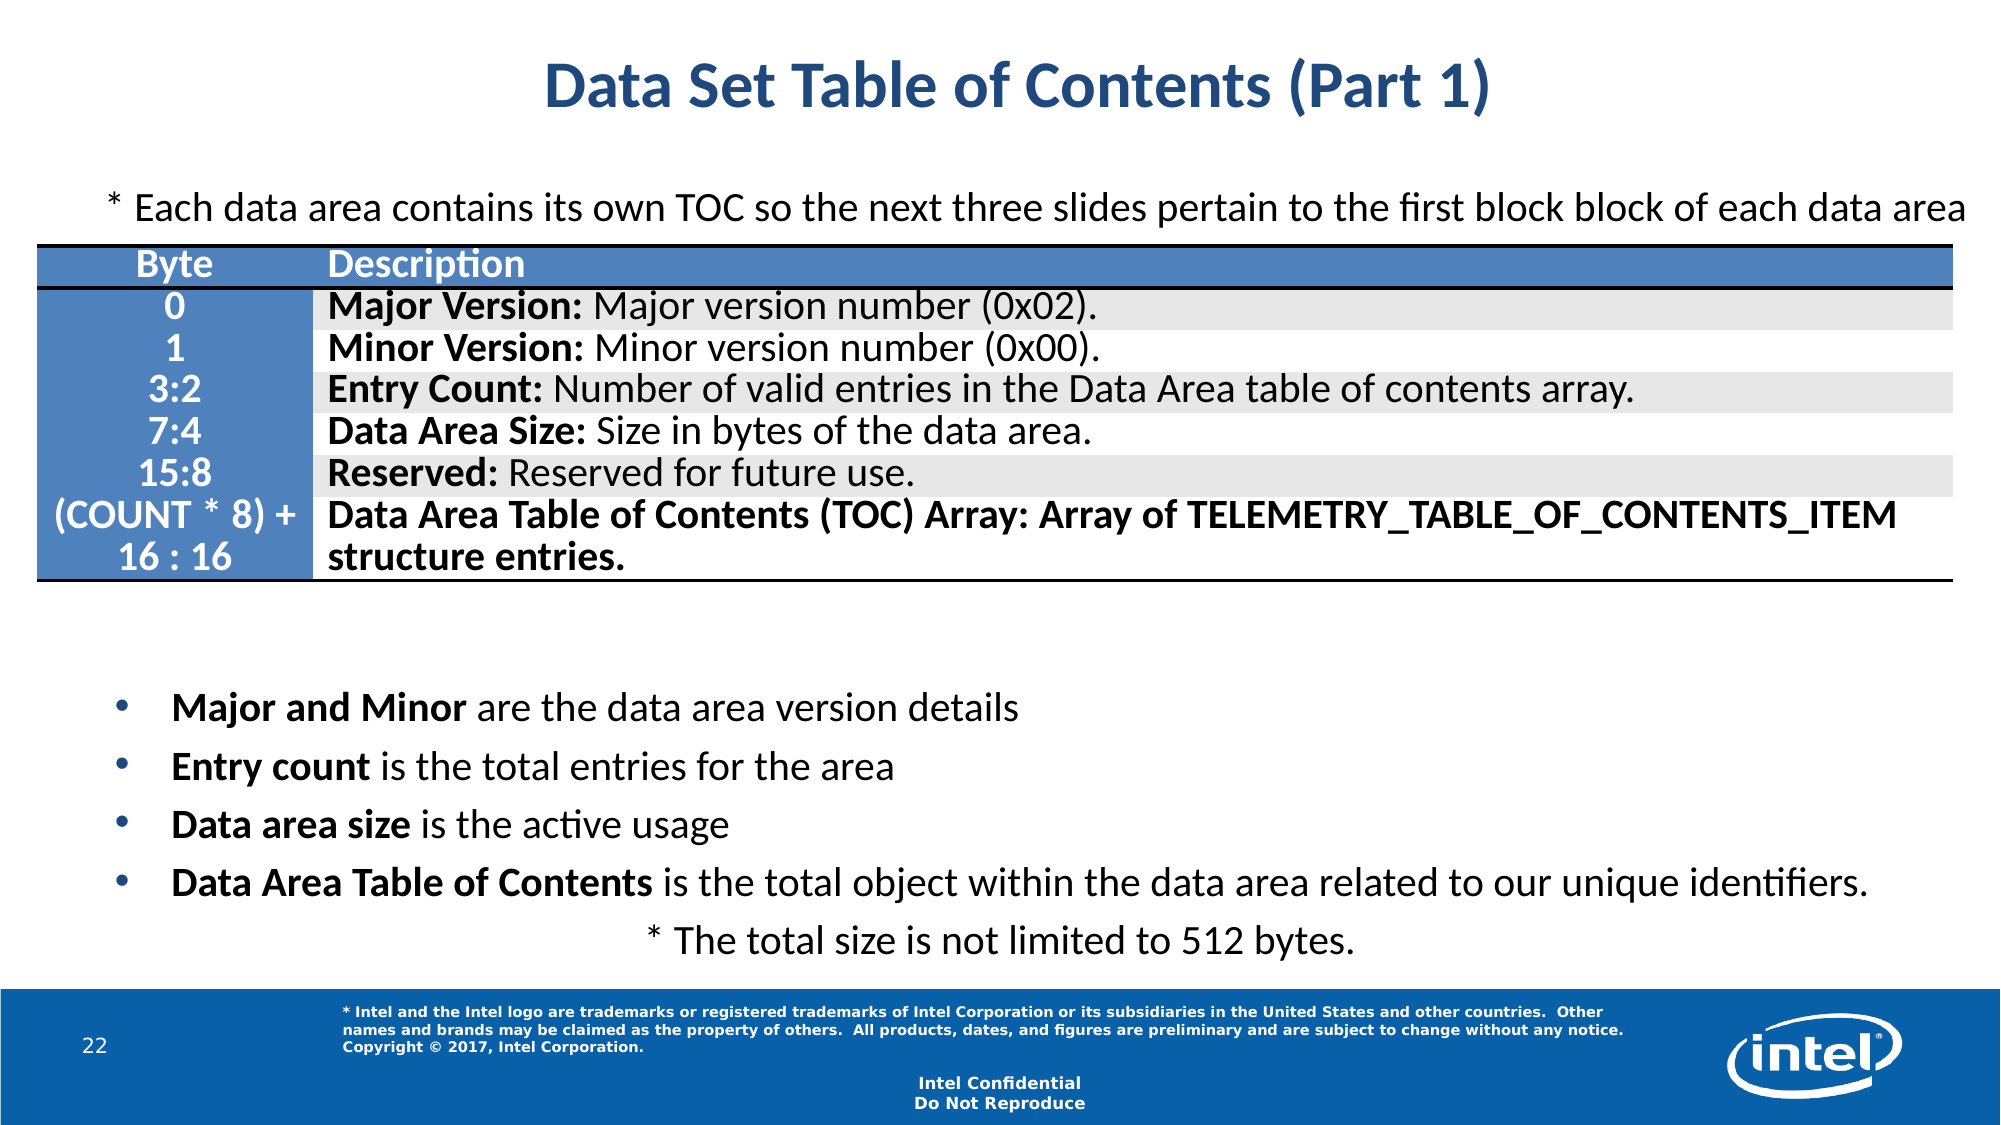

# Data Set Table of Contents (Part 1)
* Each data area contains its own TOC so the next three slides pertain to the first block block of each data area
| Byte | Description |
| --- | --- |
| 0 | Major Version: Major version number (0x02). |
| 1 | Minor Version: Minor version number (0x00). |
| 3:2 | Entry Count: Number of valid entries in the Data Area table of contents array. |
| 7:4 | Data Area Size: Size in bytes of the data area. |
| 15:8 | Reserved: Reserved for future use. |
| (COUNT \* 8) + 16 : 16 | Data Area Table of Contents (TOC) Array: Array of TELEMETRY\_TABLE\_OF\_CONTENTS\_ITEM structure entries. |
Major and Minor are the data area version details
Entry count is the total entries for the area
Data area size is the active usage
Data Area Table of Contents is the total object within the data area related to our unique identifiers.
* The total size is not limited to 512 bytes.